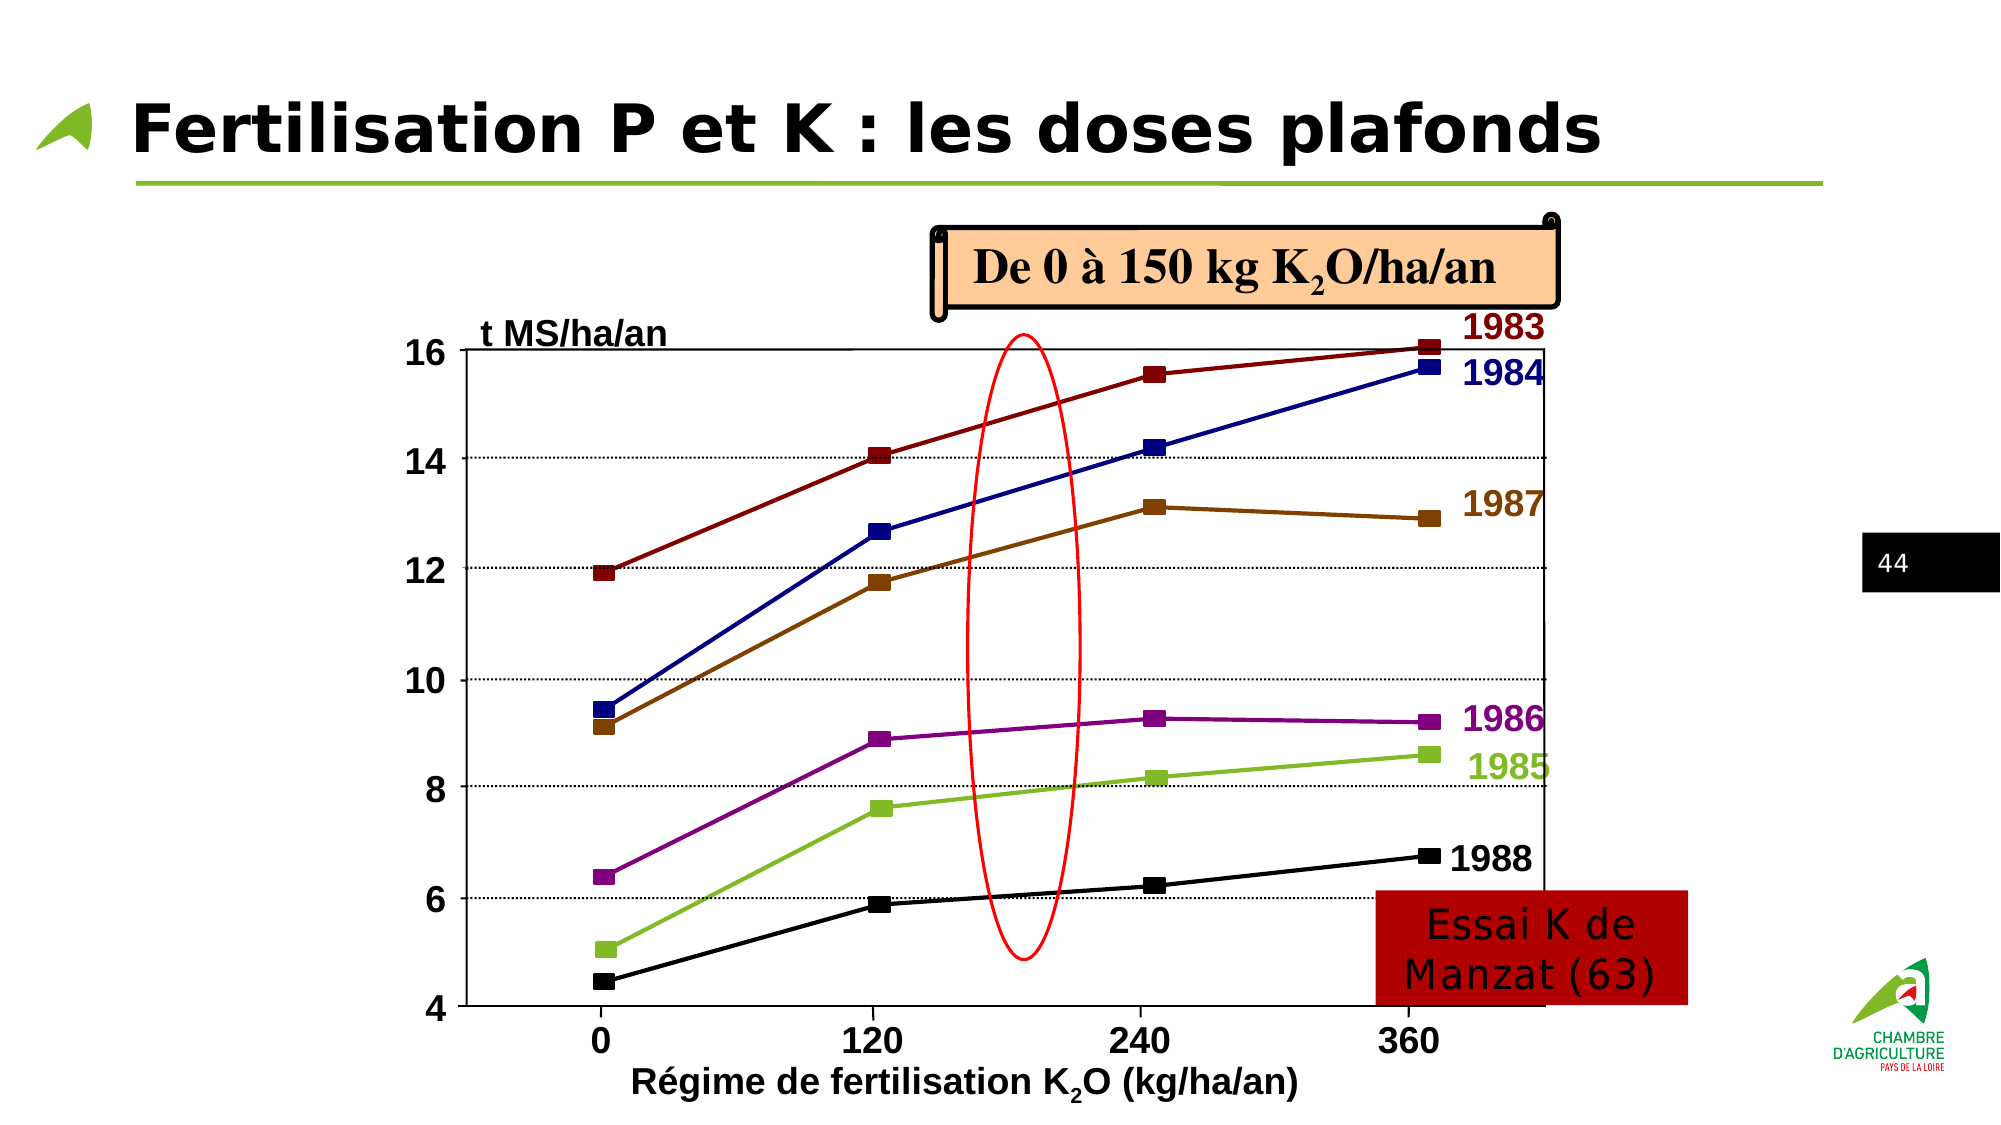

Fertilisation P et K : les doses plafonds

De 0 à 150 kg K2O/ha/an
1983

t MS/ha/an
16
14
12
10
8
6
4

0
120
240
360
Régime de fertilisation K2O (kg/ha/an)

1984

1987

1986

1985

1988

Essai K de Manzat (63)
44